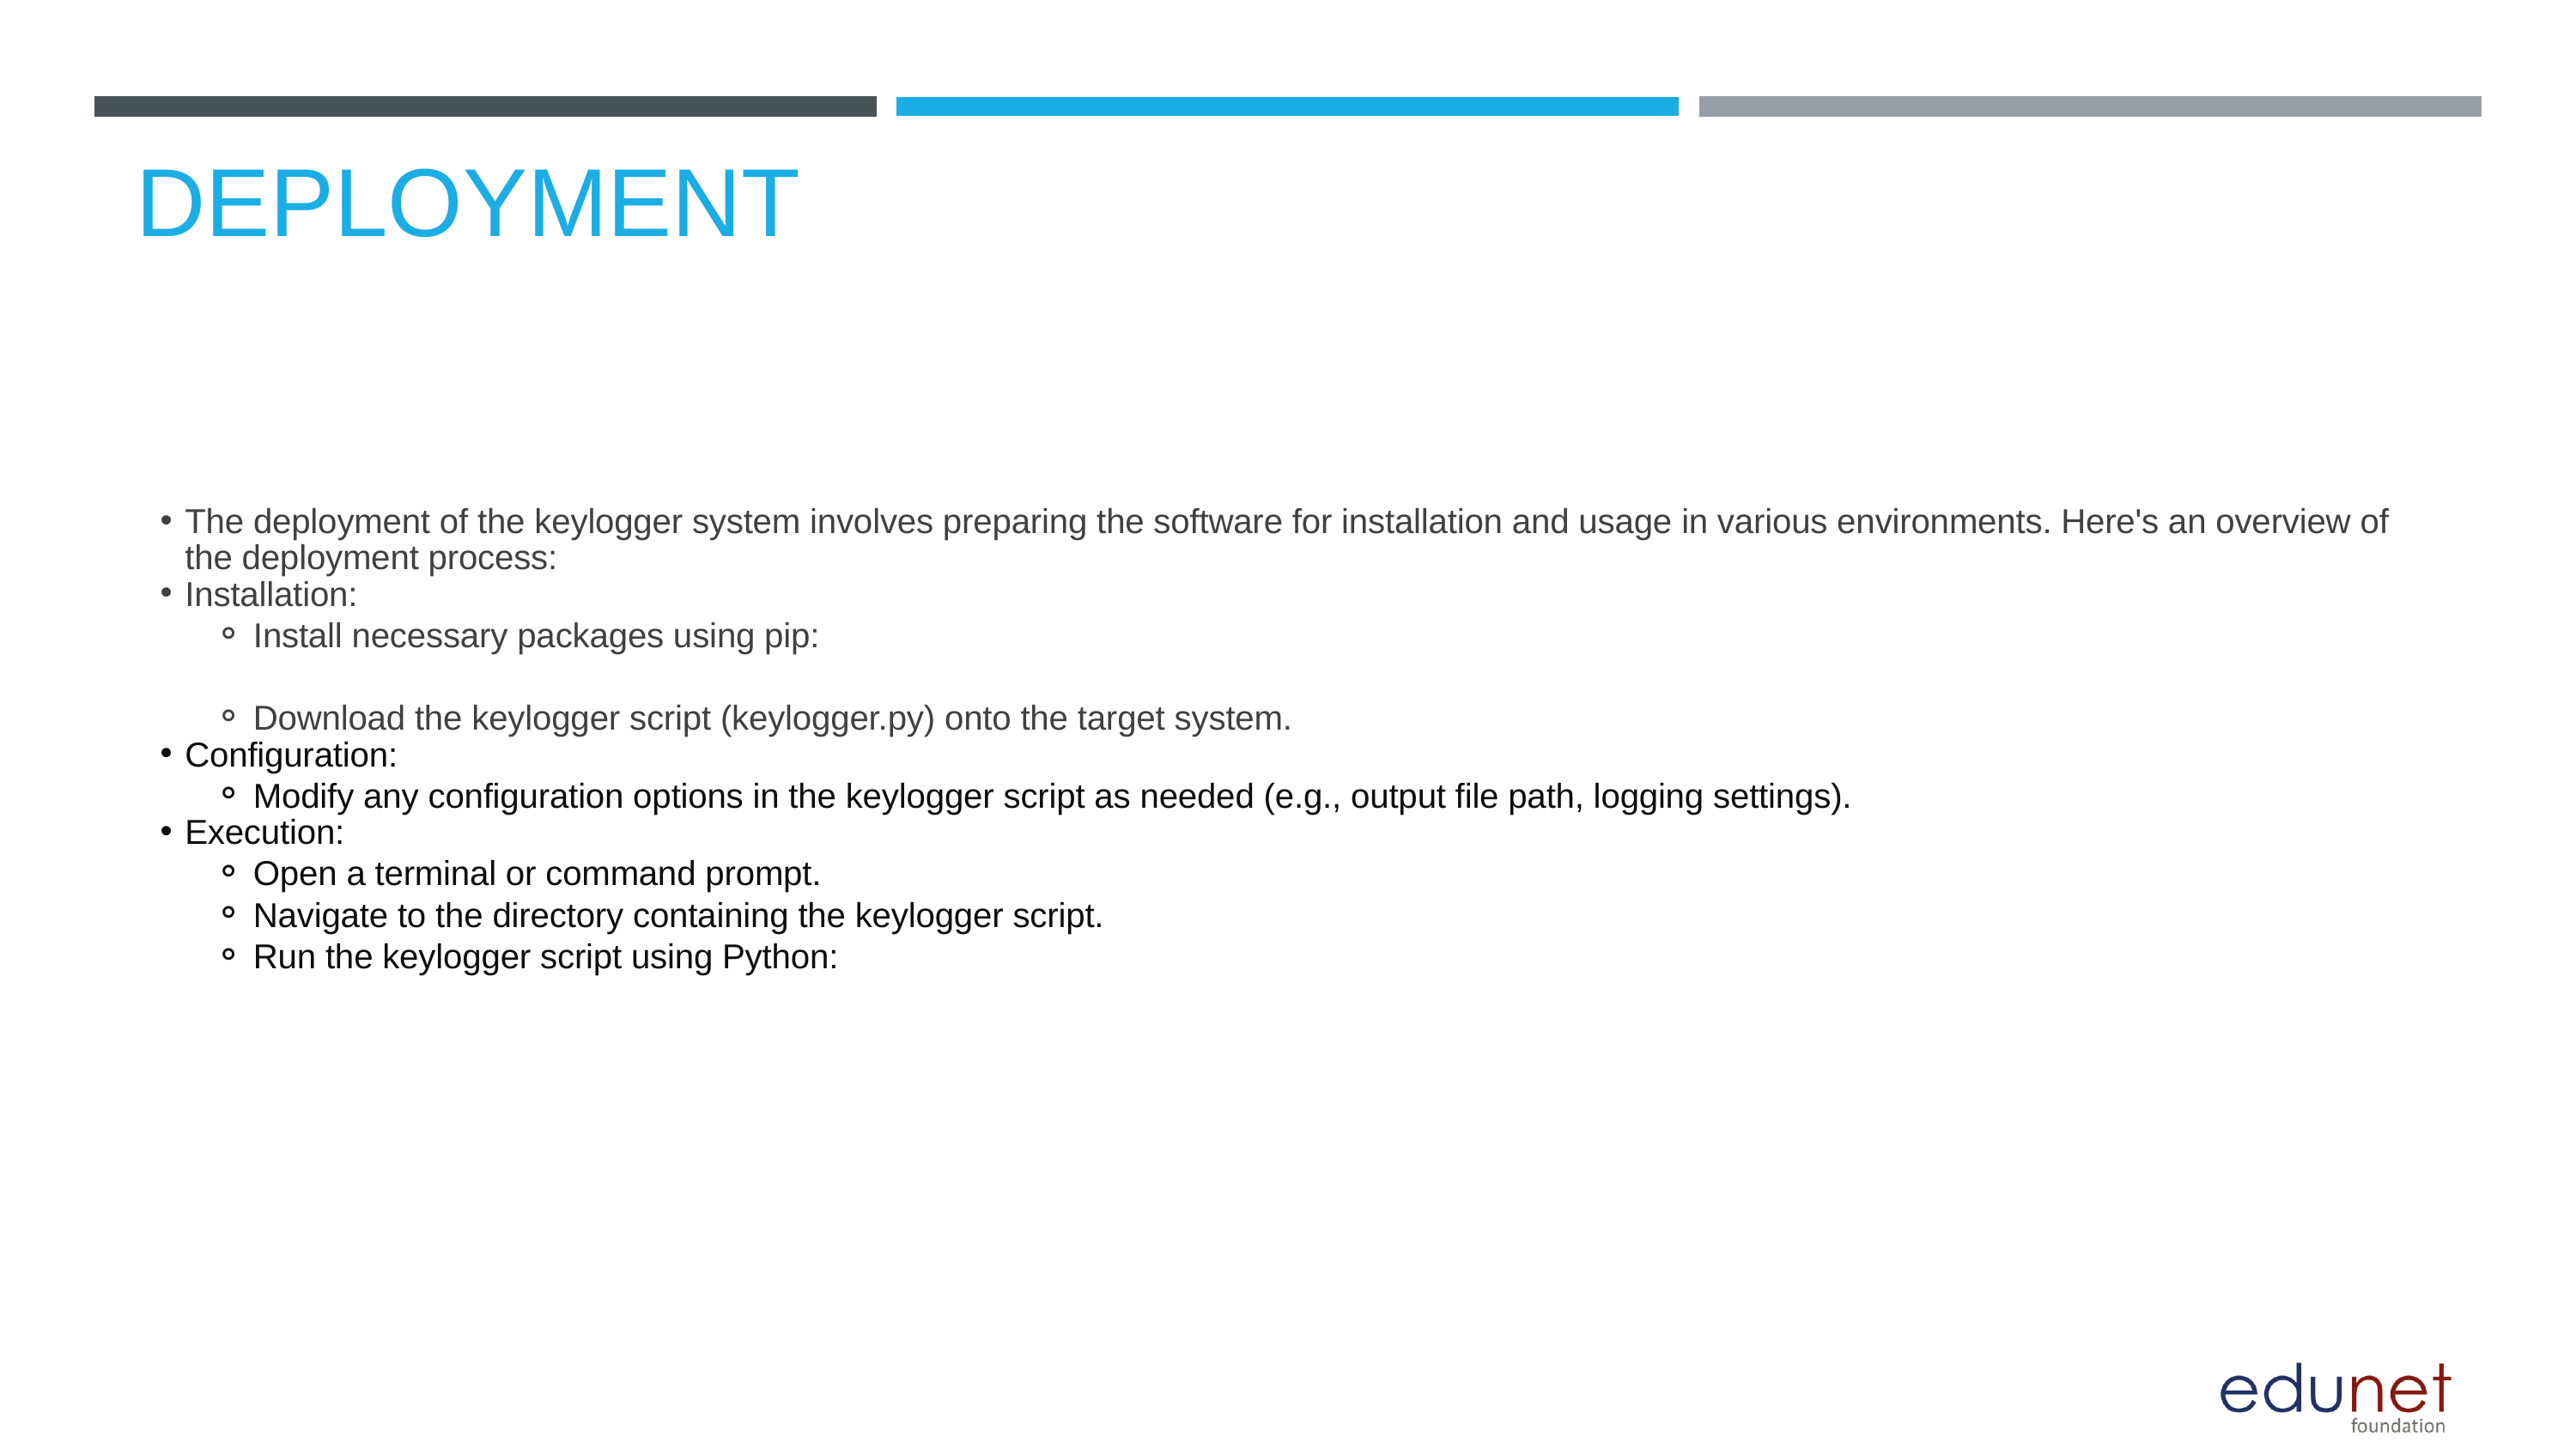

DEPLOYMENT

The deployment of the keylogger system involves preparing the software for installation and usage in various environments. Here's an overview of the deployment process:
Installation:
Install necessary packages using pip:
C:\Users\name>pip install pynput
Download the keylogger script (keylogger.py) onto the target system.
Configuration:
Modify any configuration options in the keylogger script as needed (e.g., output file path, logging settings).
Execution:
Open a terminal or command prompt.
Navigate to the directory containing the keylogger script.
Run the keylogger script using Python:
C:\Users\name>python keylogger.py